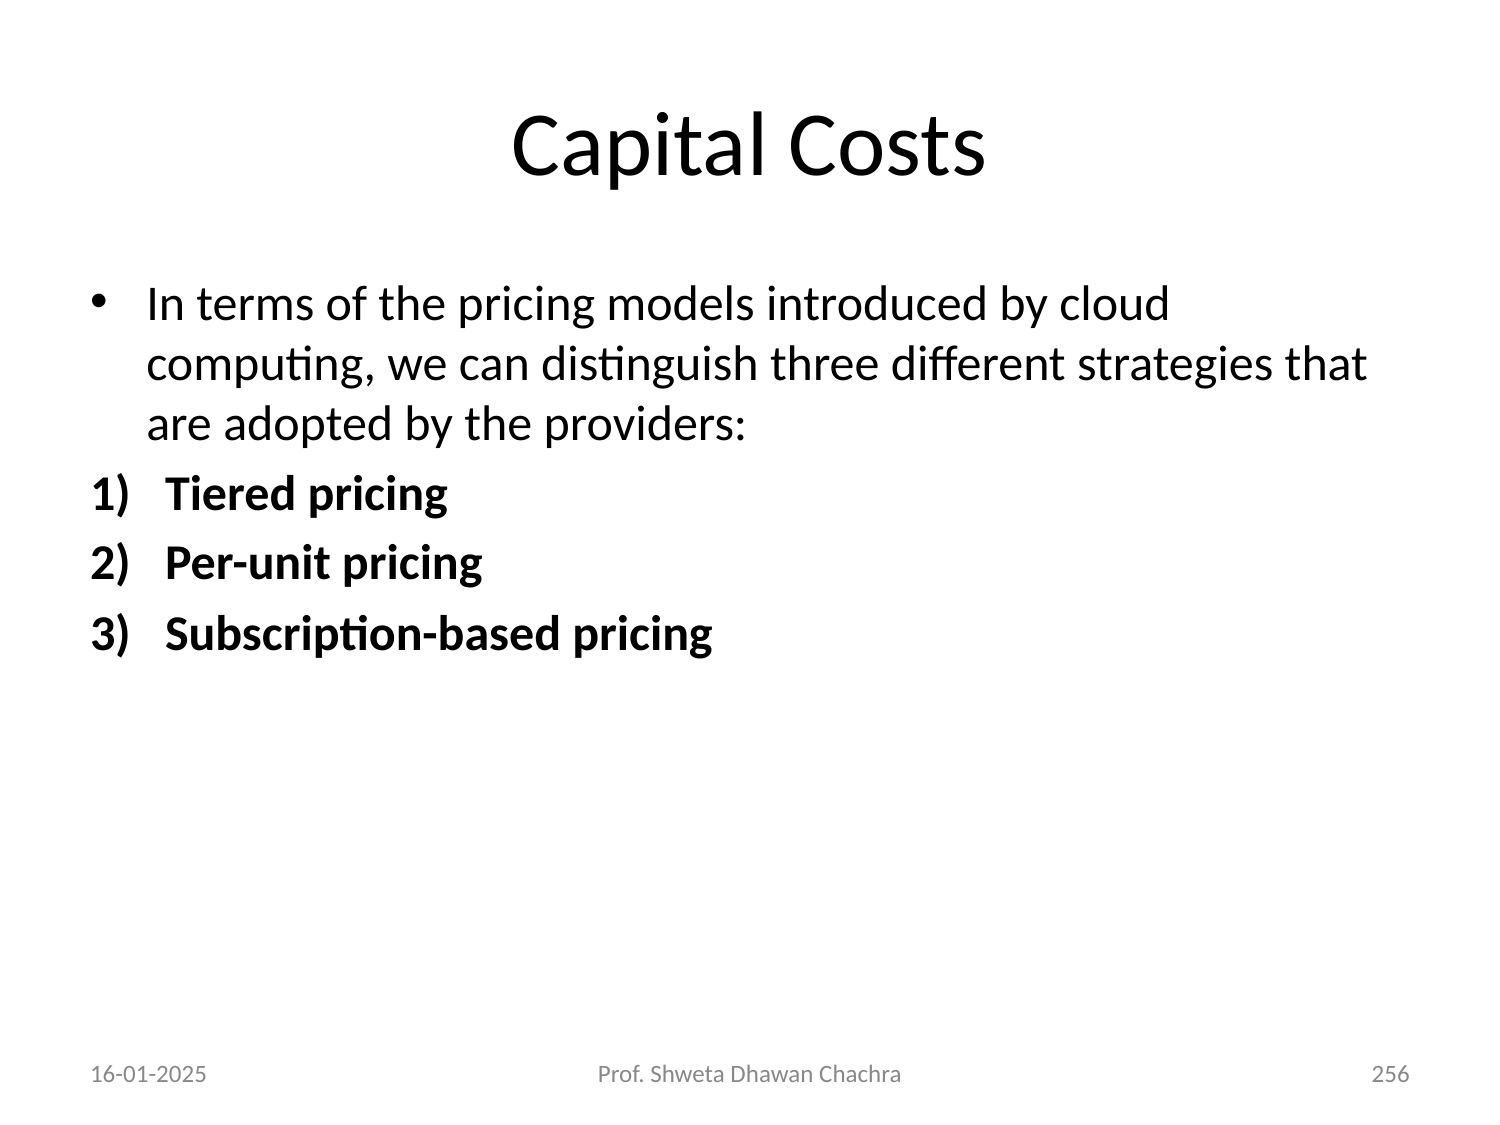

# Capital Costs
In terms of the pricing models introduced by cloud computing, we can distinguish three different strategies that are adopted by the providers:
Tiered pricing
Per-unit pricing
Subscription-based pricing
16-01-2025
Prof. Shweta Dhawan Chachra
256